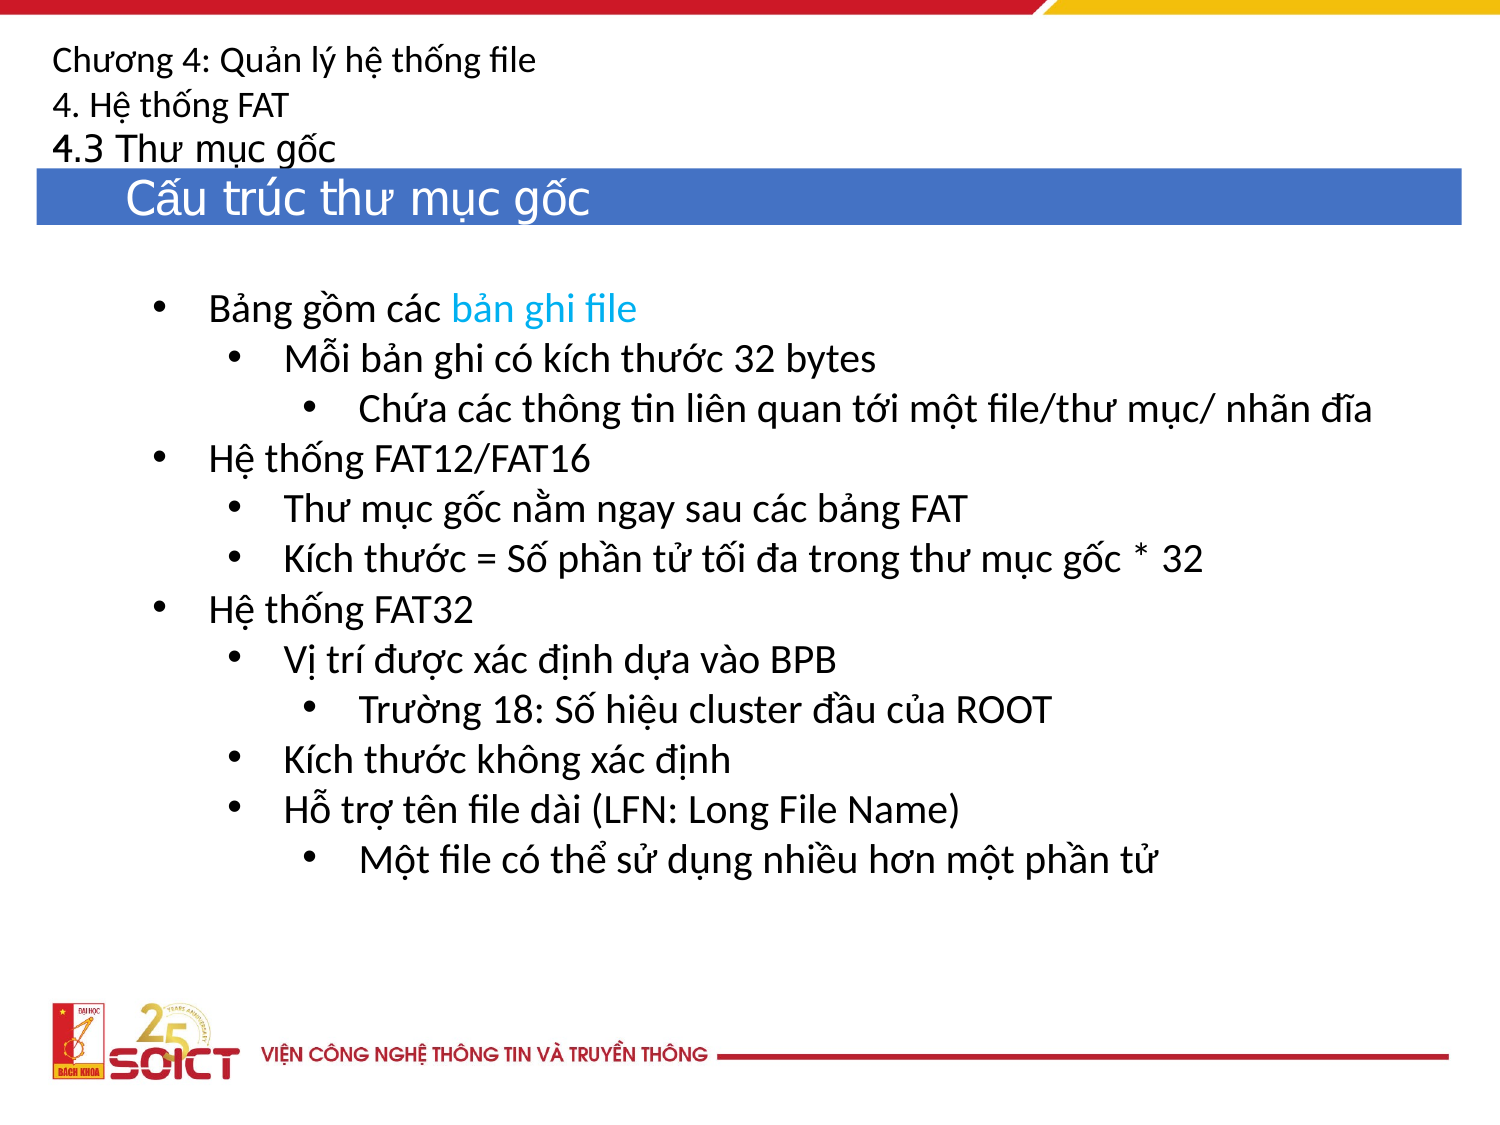

Chương 4: Quản lý hệ thống file
4. Hệ thống FAT
4.3 Thư mục gốc
Cấu trúc thư mục gốc
Bảng gồm các bản ghi file
Mỗi bản ghi có kích thước 32 bytes
Chứa các thông tin liên quan tới một file/thư mục/ nhãn đĩa
Hệ thống FAT12/FAT16
Thư mục gốc nằm ngay sau các bảng FAT
Kích thước = Số phần tử tối đa trong thư mục gốc * 32
Hệ thống FAT32
Vị trí được xác định dựa vào BPB
Trường 18: Số hiệu cluster đầu của ROOT
Kích thước không xác định
Hỗ trợ tên file dài (LFN: Long File Name)
Một file có thể sử dụng nhiều hơn một phần tử